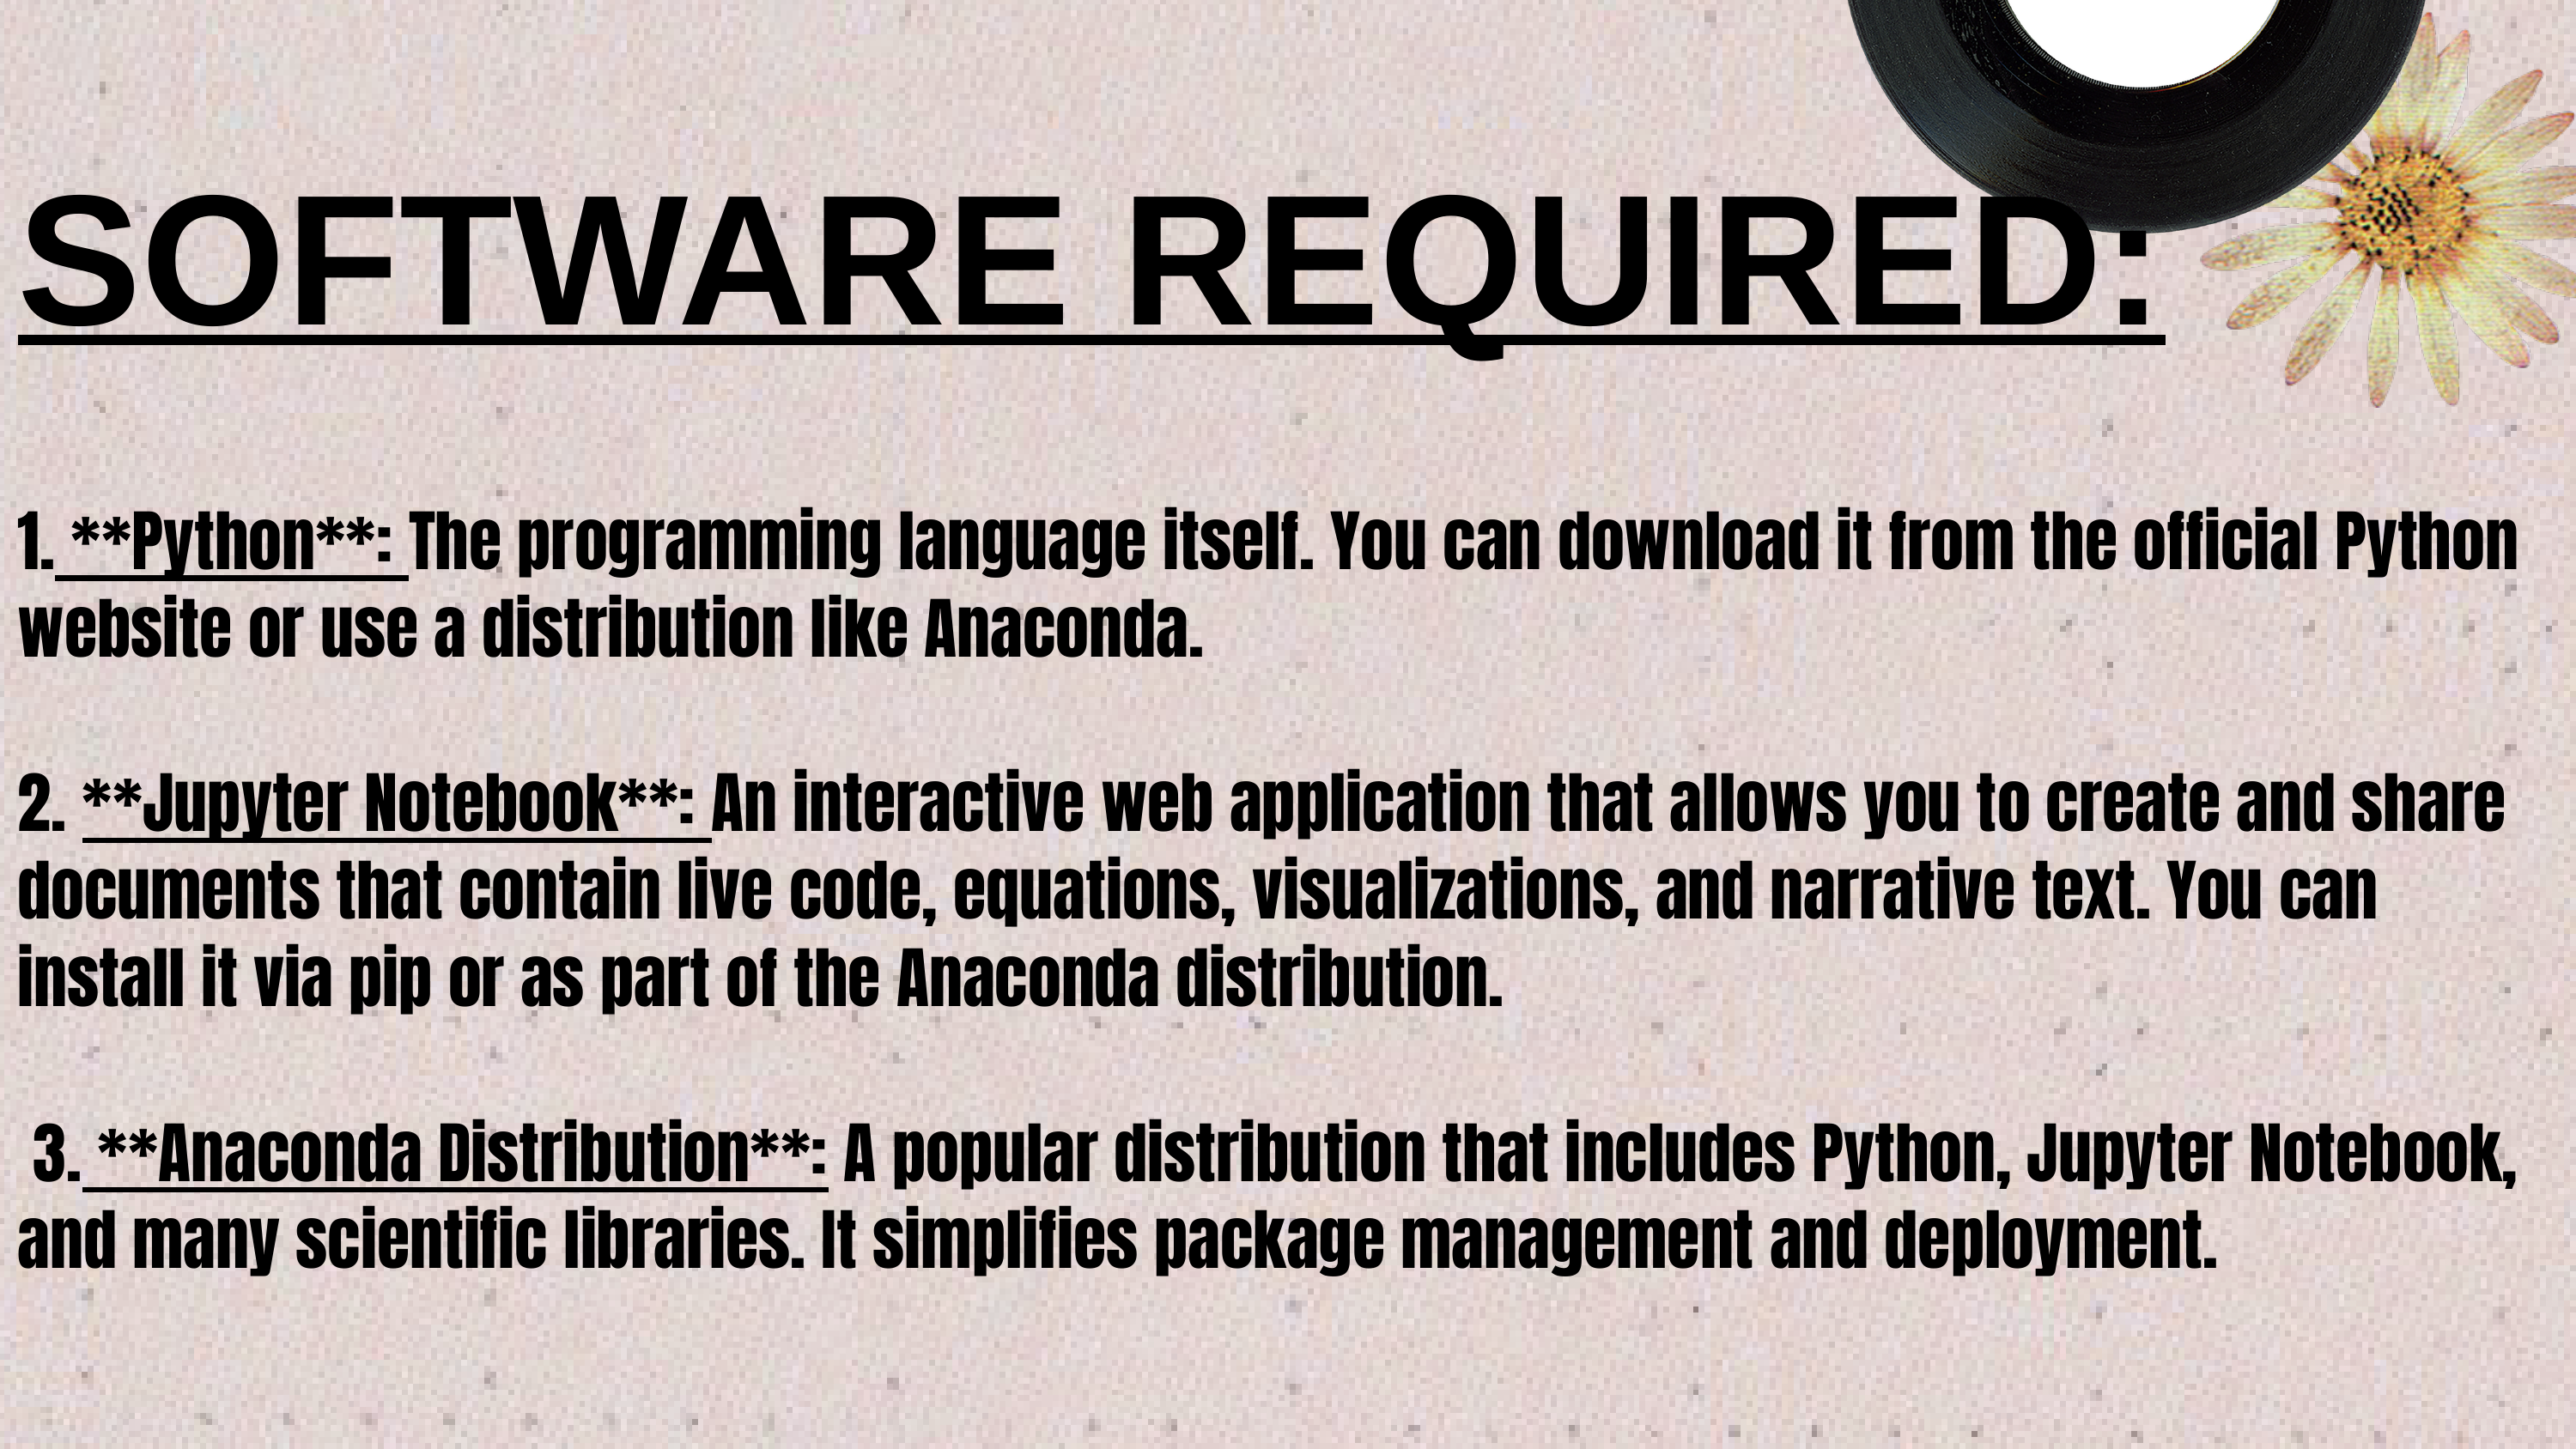

SOFTWARE REQUIRED:
1. **Python**: The programming language itself. You can download it from the official Python website or use a distribution like Anaconda.

2. **Jupyter Notebook**: An interactive web application that allows you to create and share documents that contain live code, equations, visualizations, and narrative text. You can install it via pip or as part of the Anaconda distribution.

 3. **Anaconda Distribution**: A popular distribution that includes Python, Jupyter Notebook, and many scientific libraries. It simplifies package management and deployment.